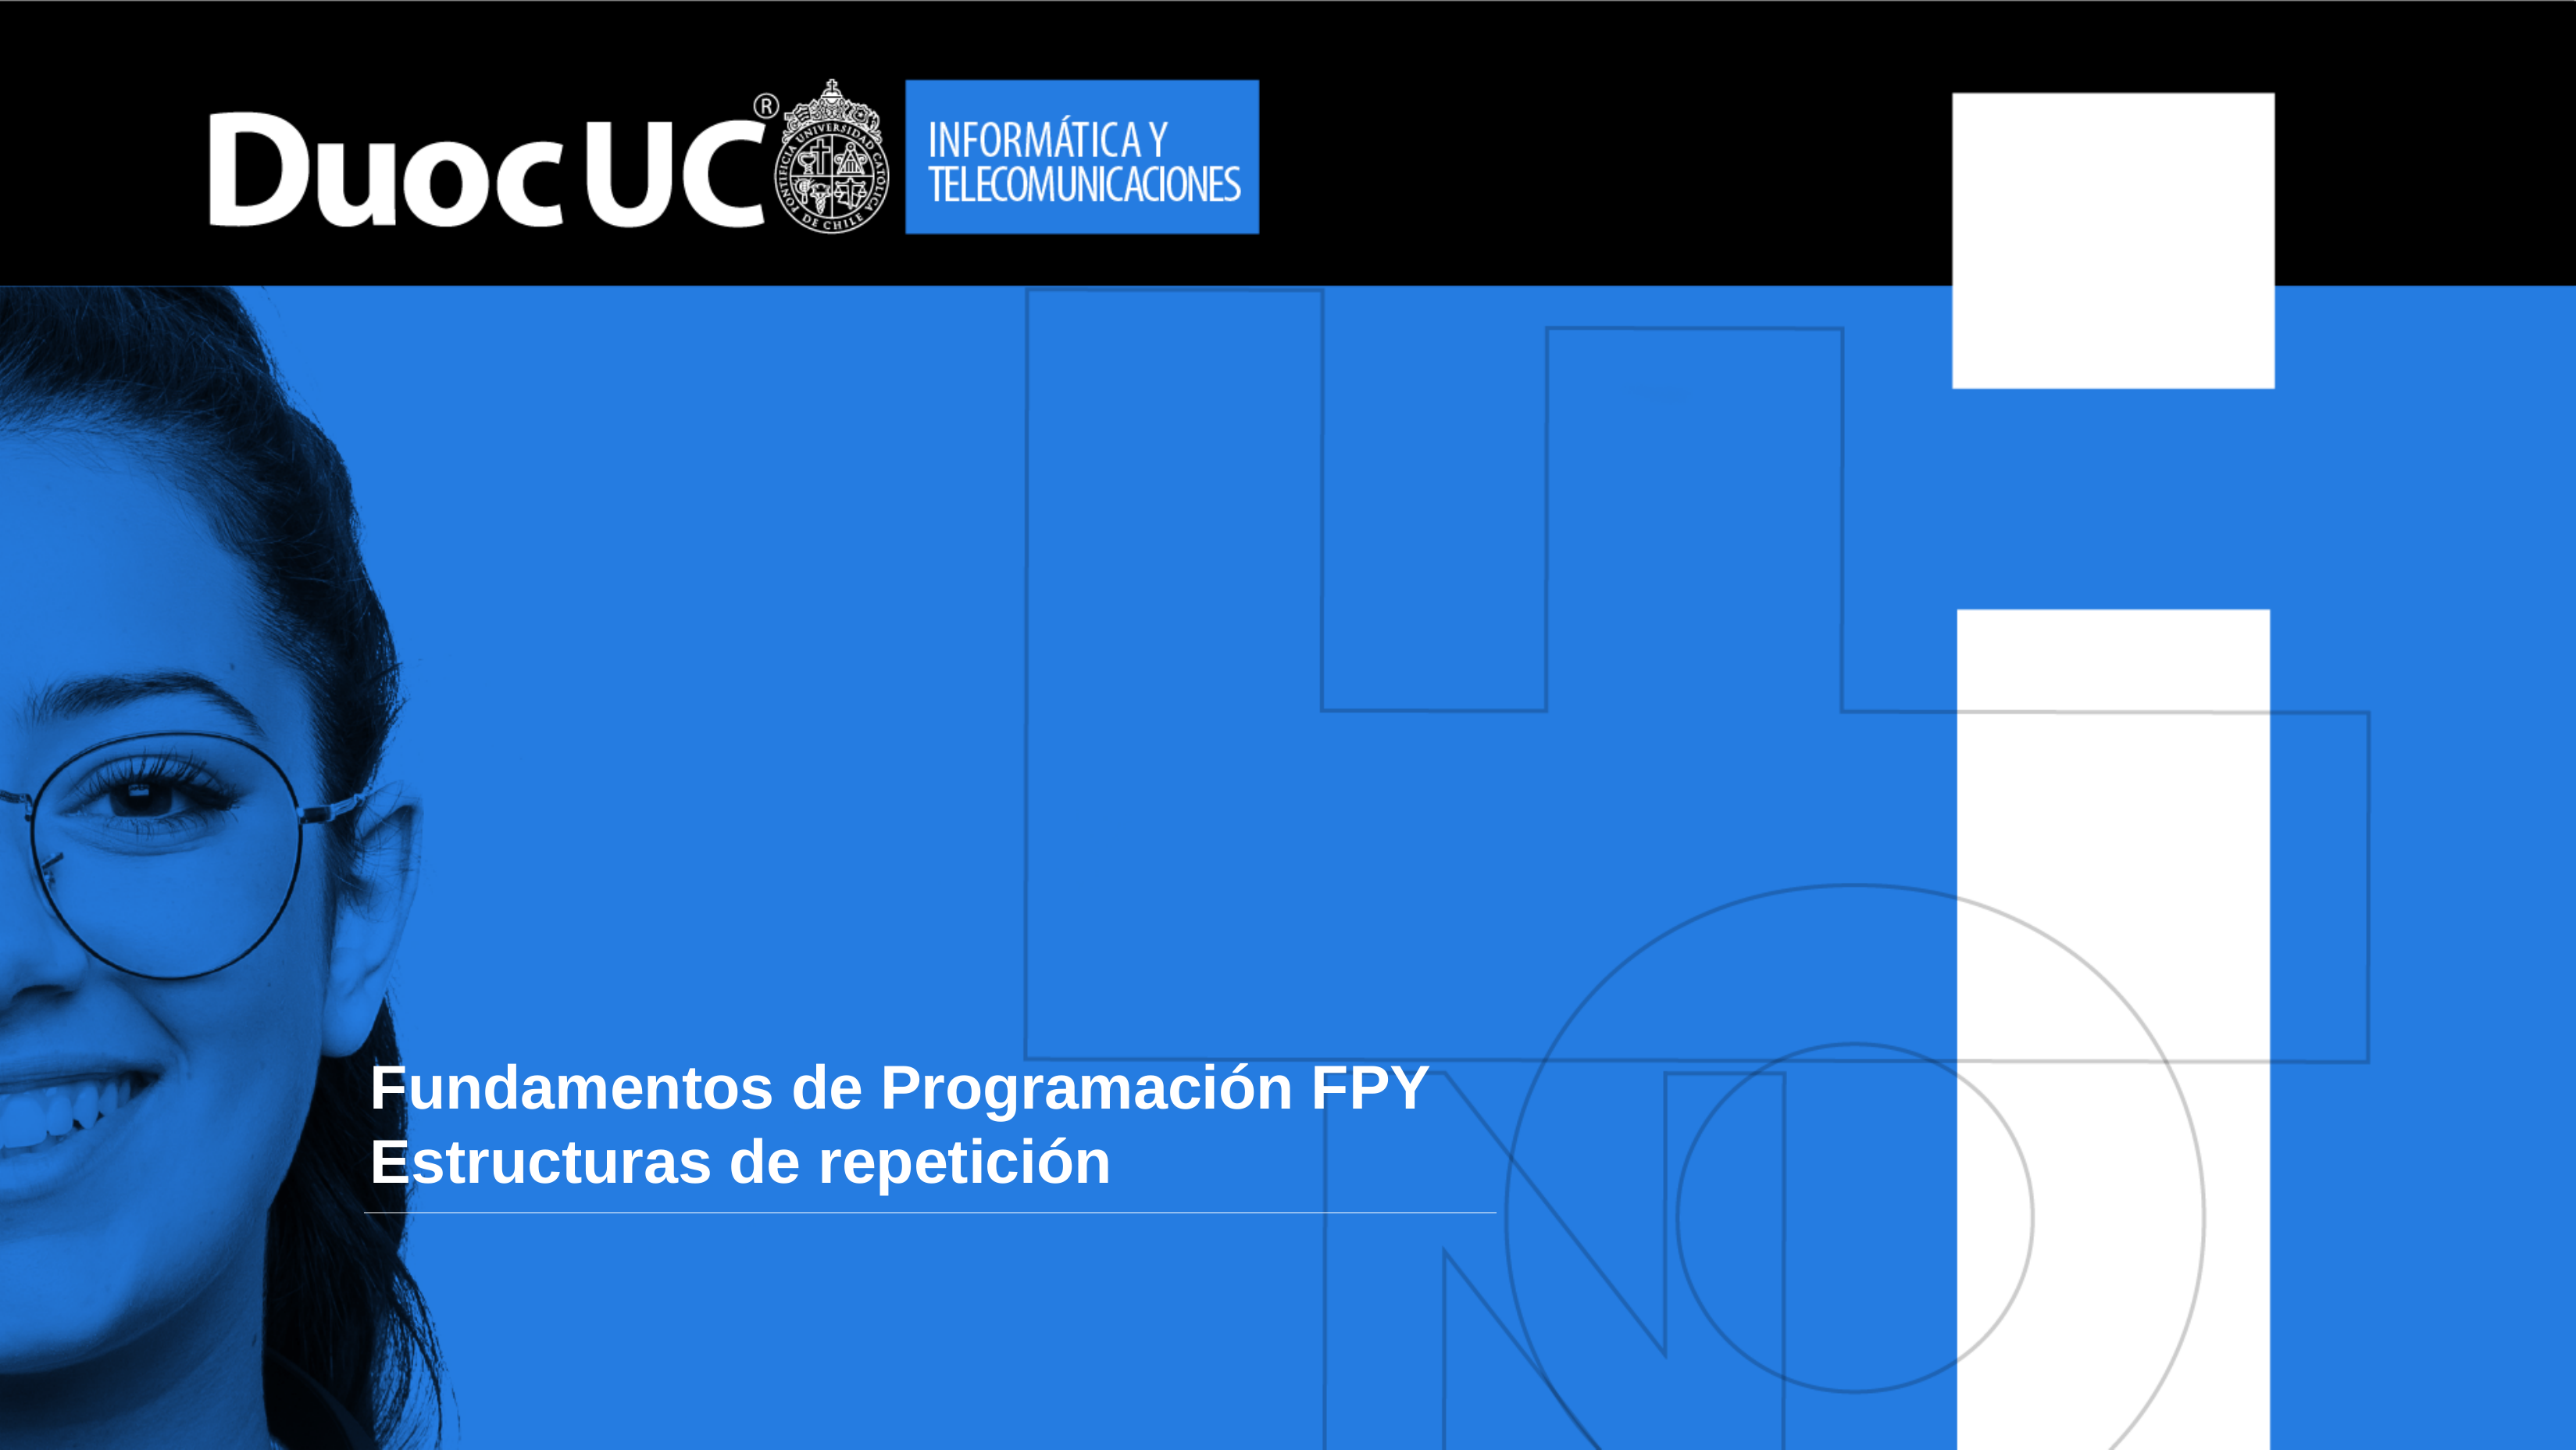

# Fundamentos de Programación FPY Estructuras de repetición